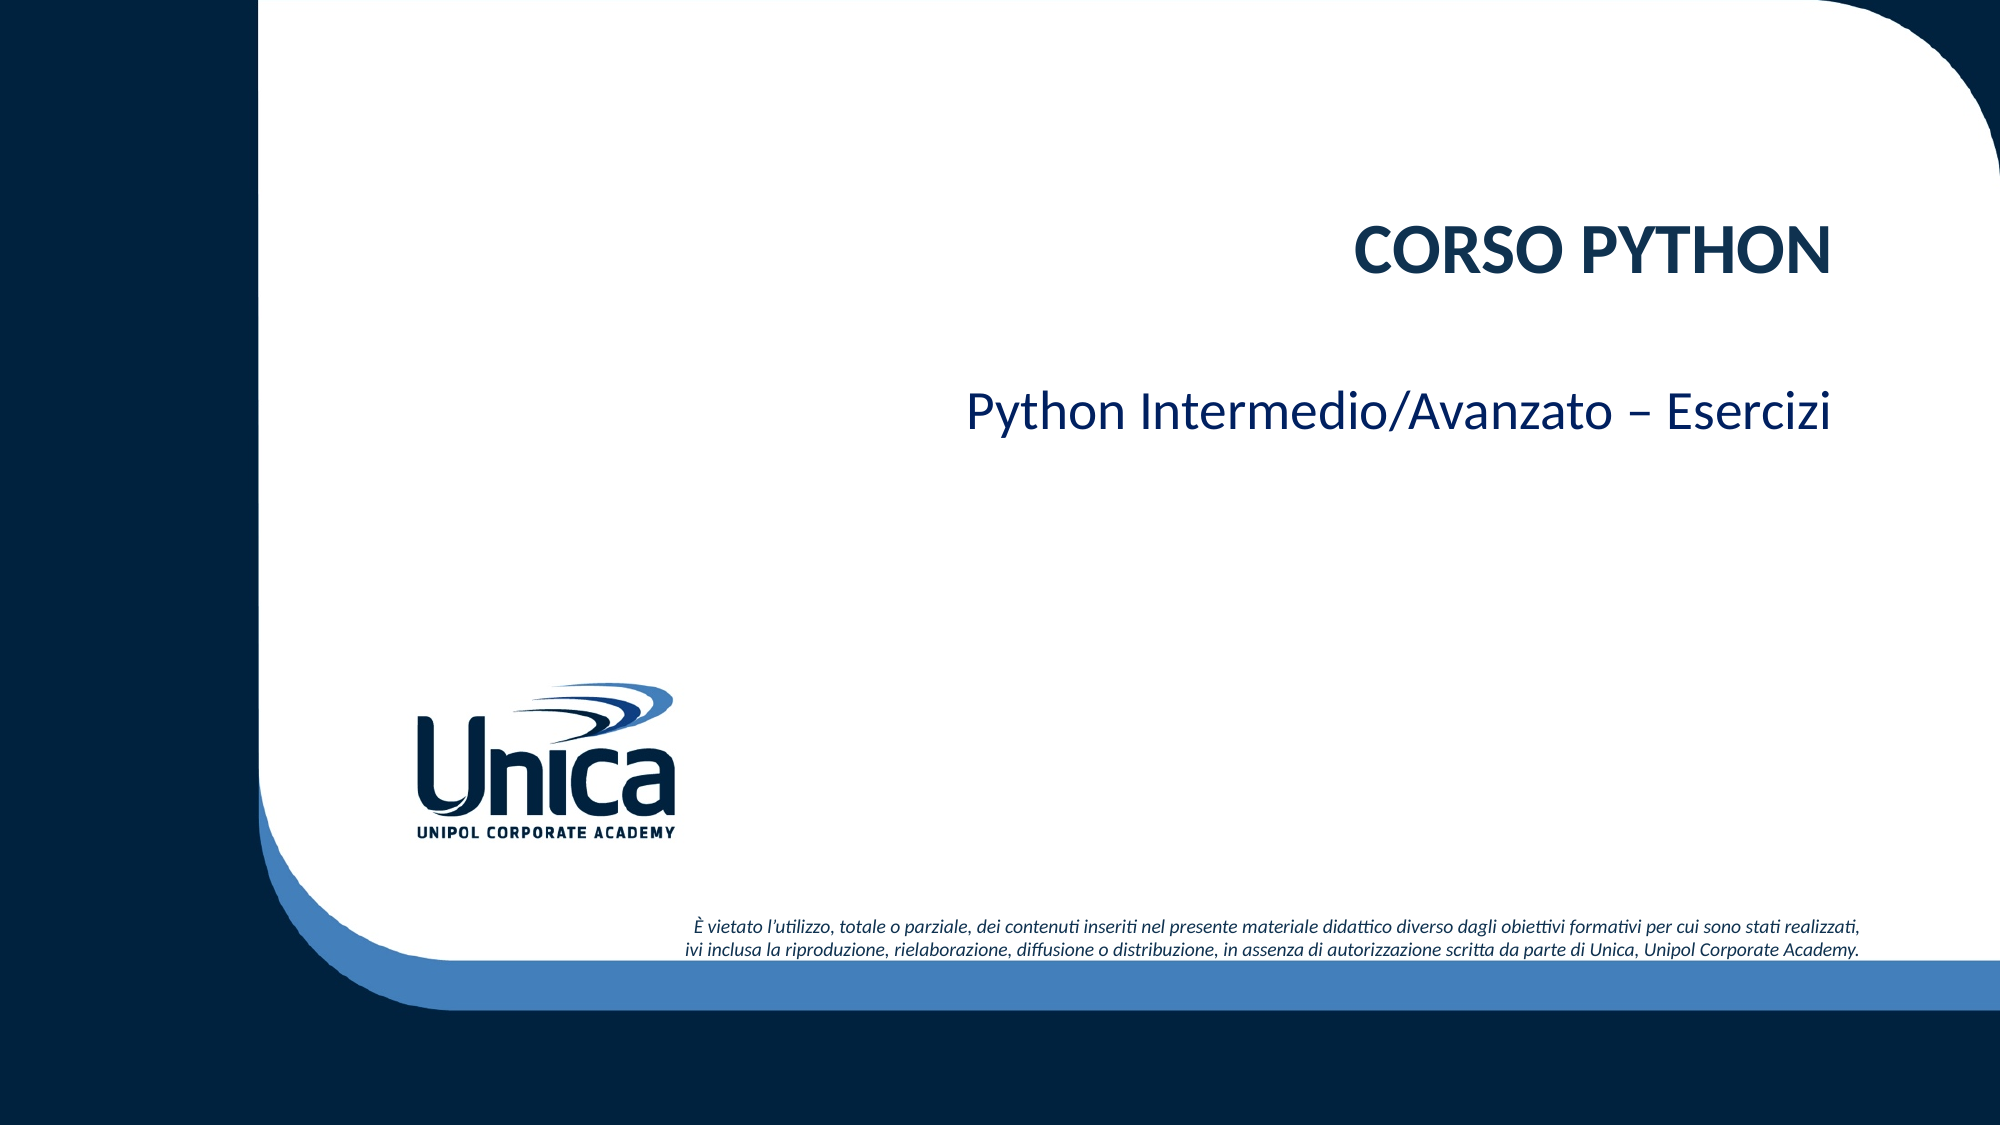

# CORSO PYTHON
Python Intermedio/Avanzato – Esercizi